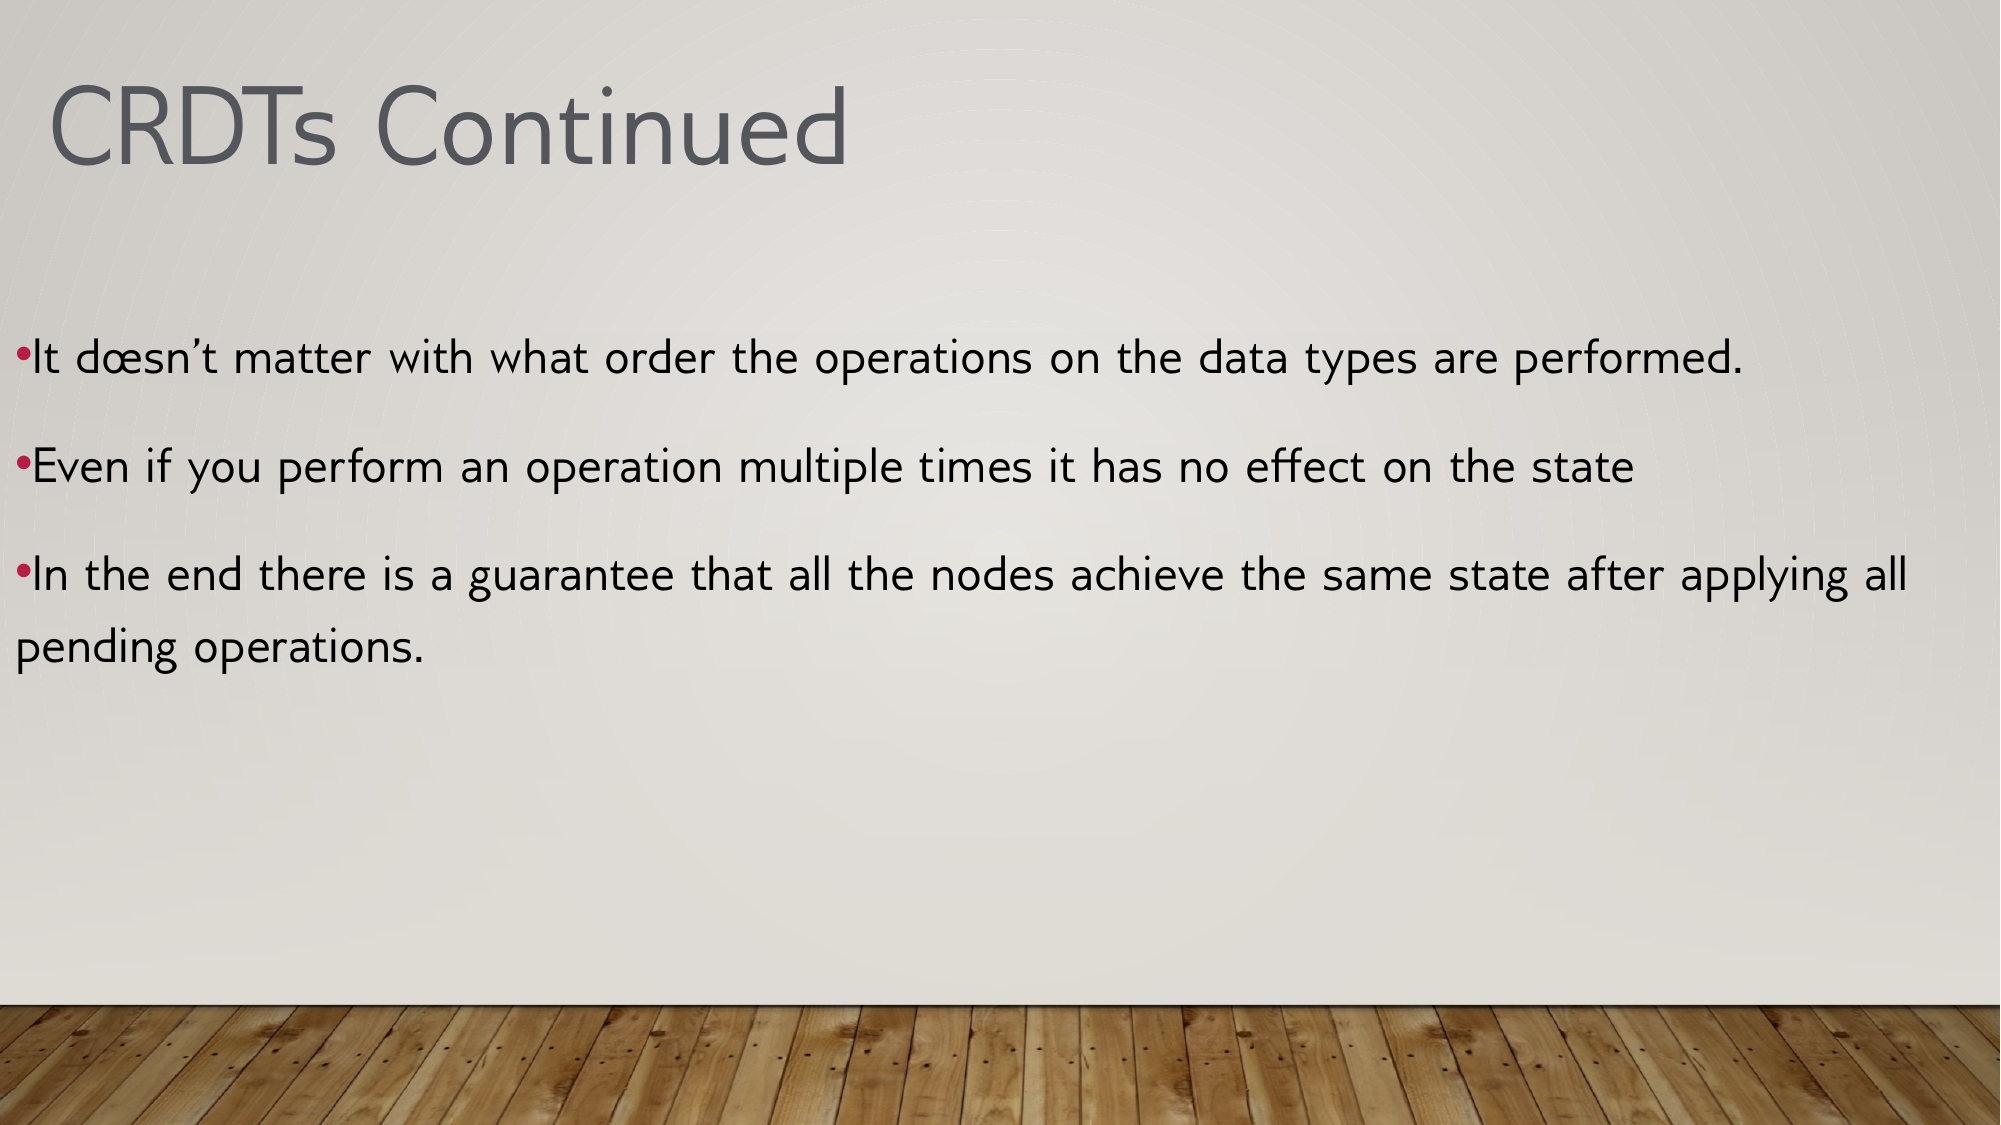

CRDTs Continued
It doesn’t matter with what order the operations on the data types are performed.

Even if you perform an operation multiple times it has no effect on the state

In the end there is a guarantee that all the nodes achieve the same state after applying all pending operations.